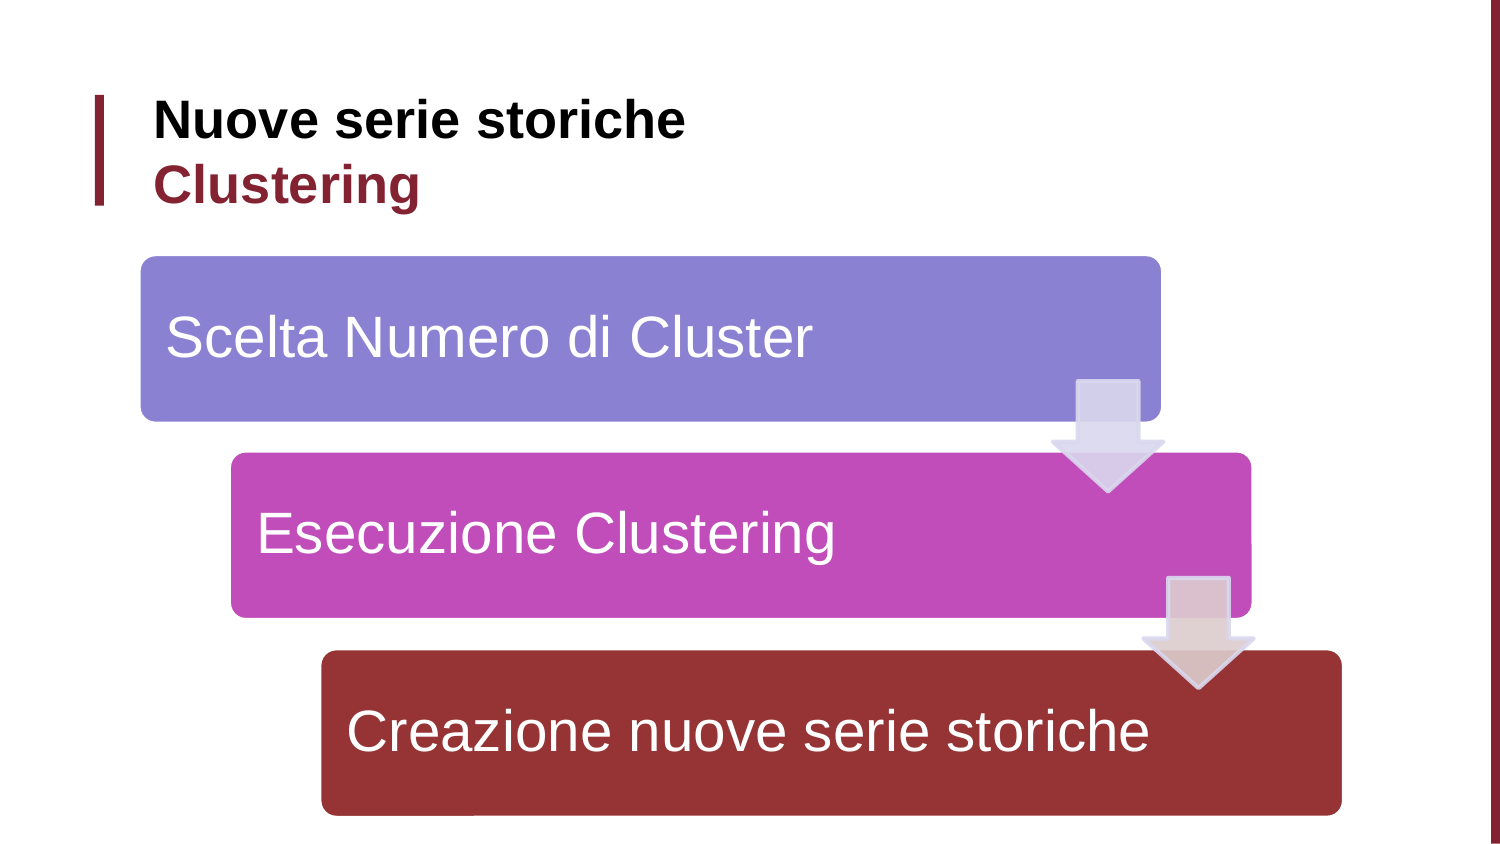

# Nuove serie storiche Clustering
Scelta Numero di Cluster
Esecuzione Clustering
Creazione nuove serie storiche